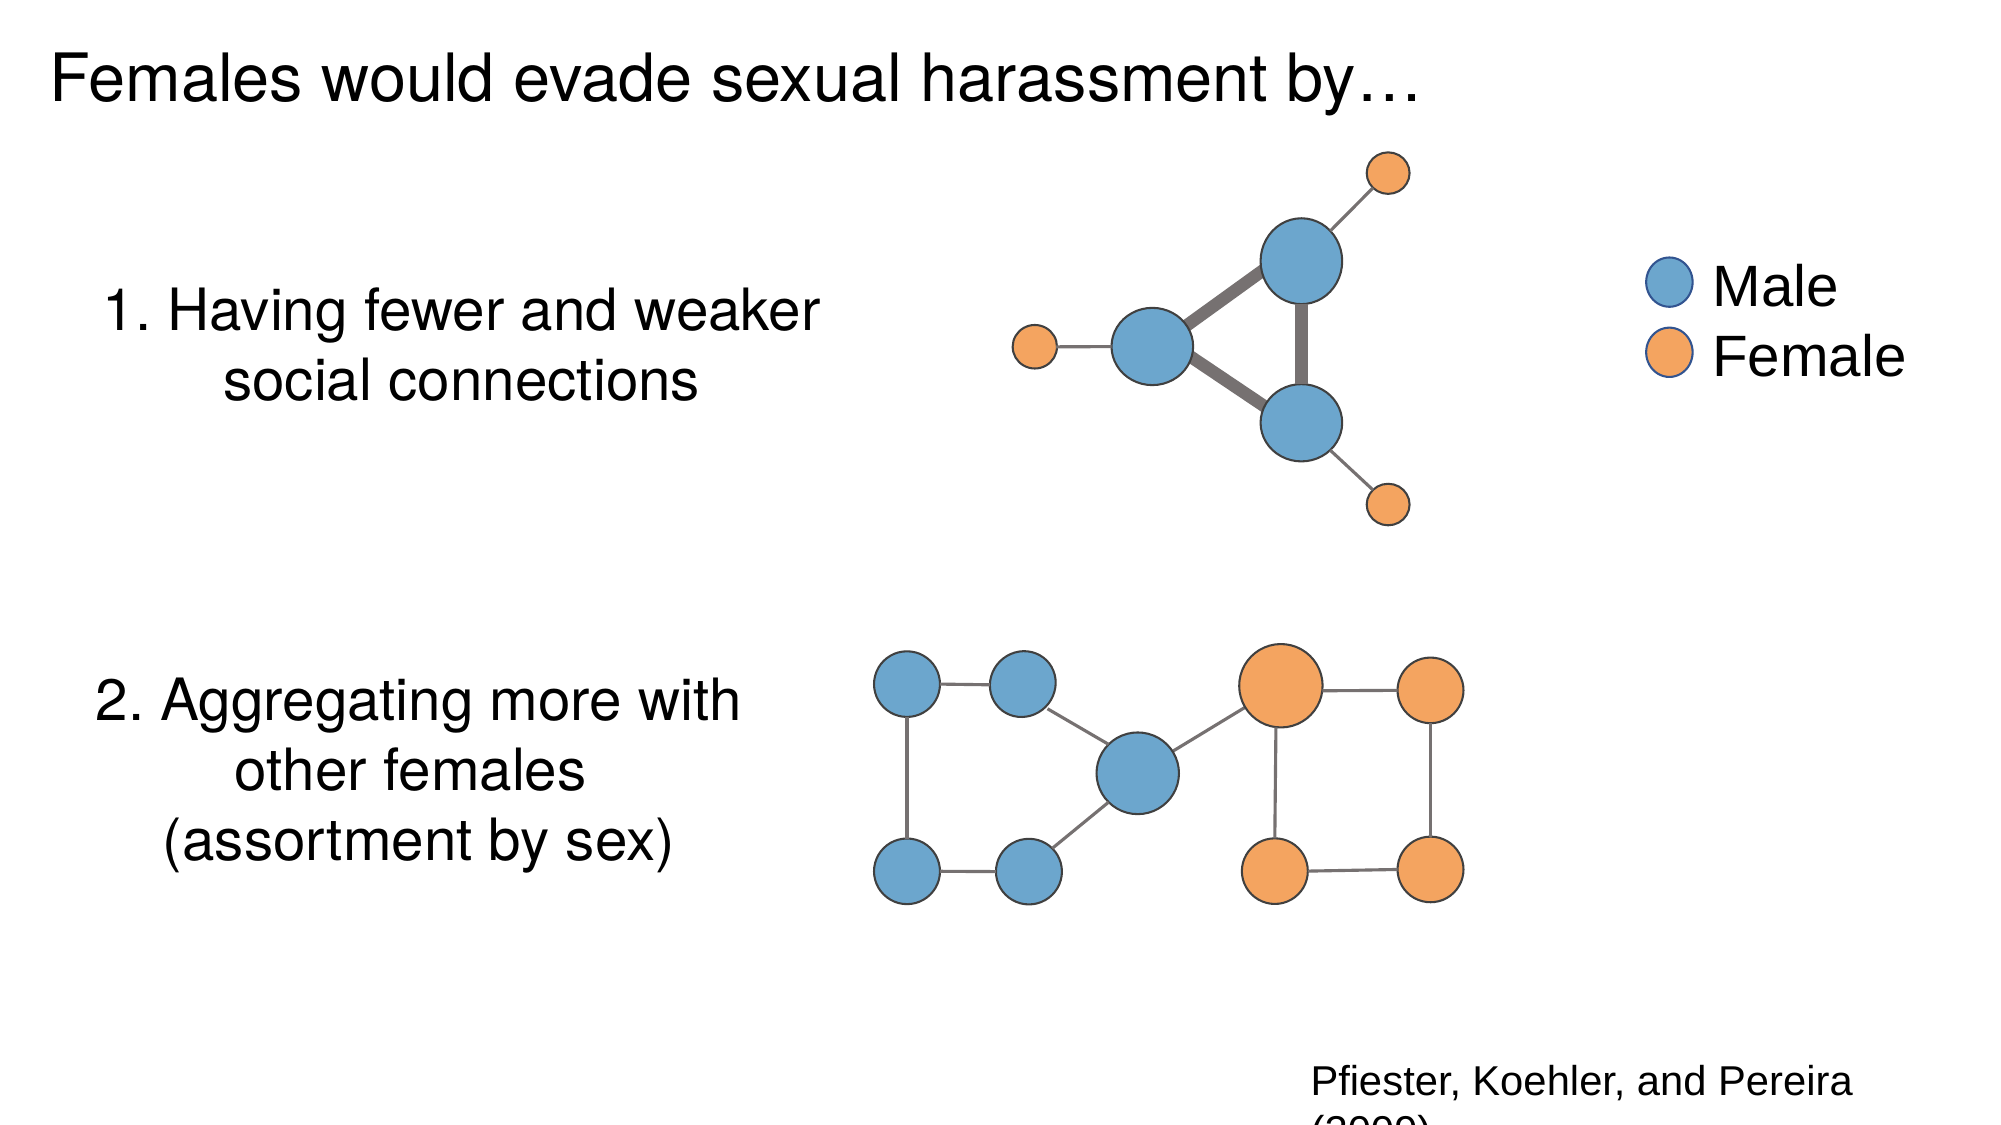

Females would evade sexual harassment by…

Male
Female

1. Having fewer and weaker social connections

2. Aggregating more with other females
(assortment by sex)
Pfiester, Koehler, and Pereira (2009)